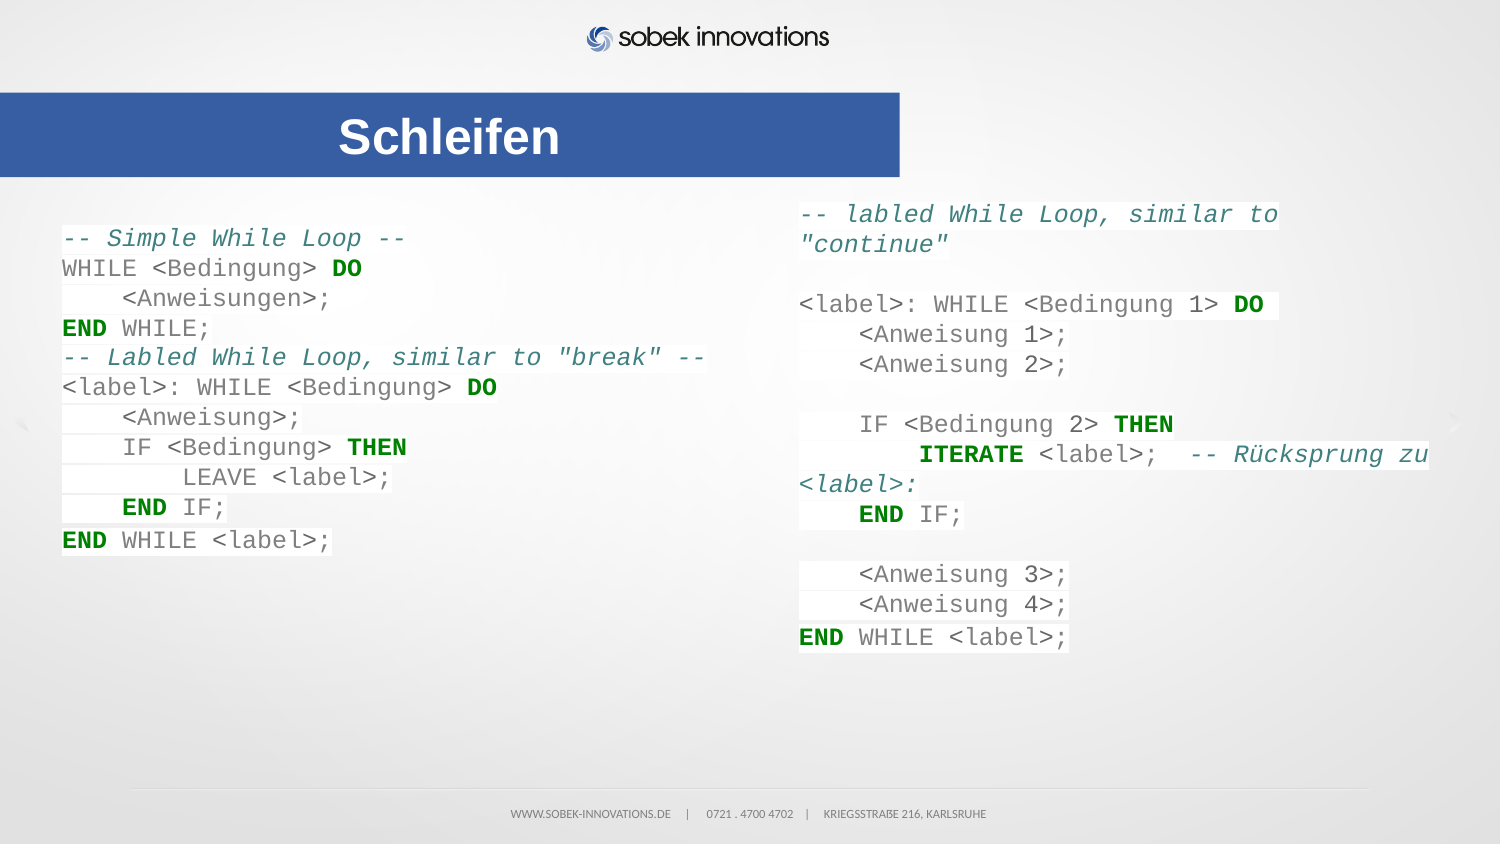

# Schleifen
-- labled While Loop, similar to "continue"

<label>: WHILE <Bedingung 1> DO
    <Anweisung 1>;
    <Anweisung 2>;

    IF <Bedingung 2> THEN
        ITERATE <label>;  -- Rücksprung zu <label>:
    END IF;

    <Anweisung 3>;
    <Anweisung 4>;
END WHILE <label>;
-- Simple While Loop --
WHILE <Bedingung> DO
    <Anweisungen>;
END WHILE;
-- Labled While Loop, similar to "break" --
<label>: WHILE <Bedingung> DO
    <Anweisung>;
    IF <Bedingung> THEN
        LEAVE <label>;
    END IF;
END WHILE <label>;